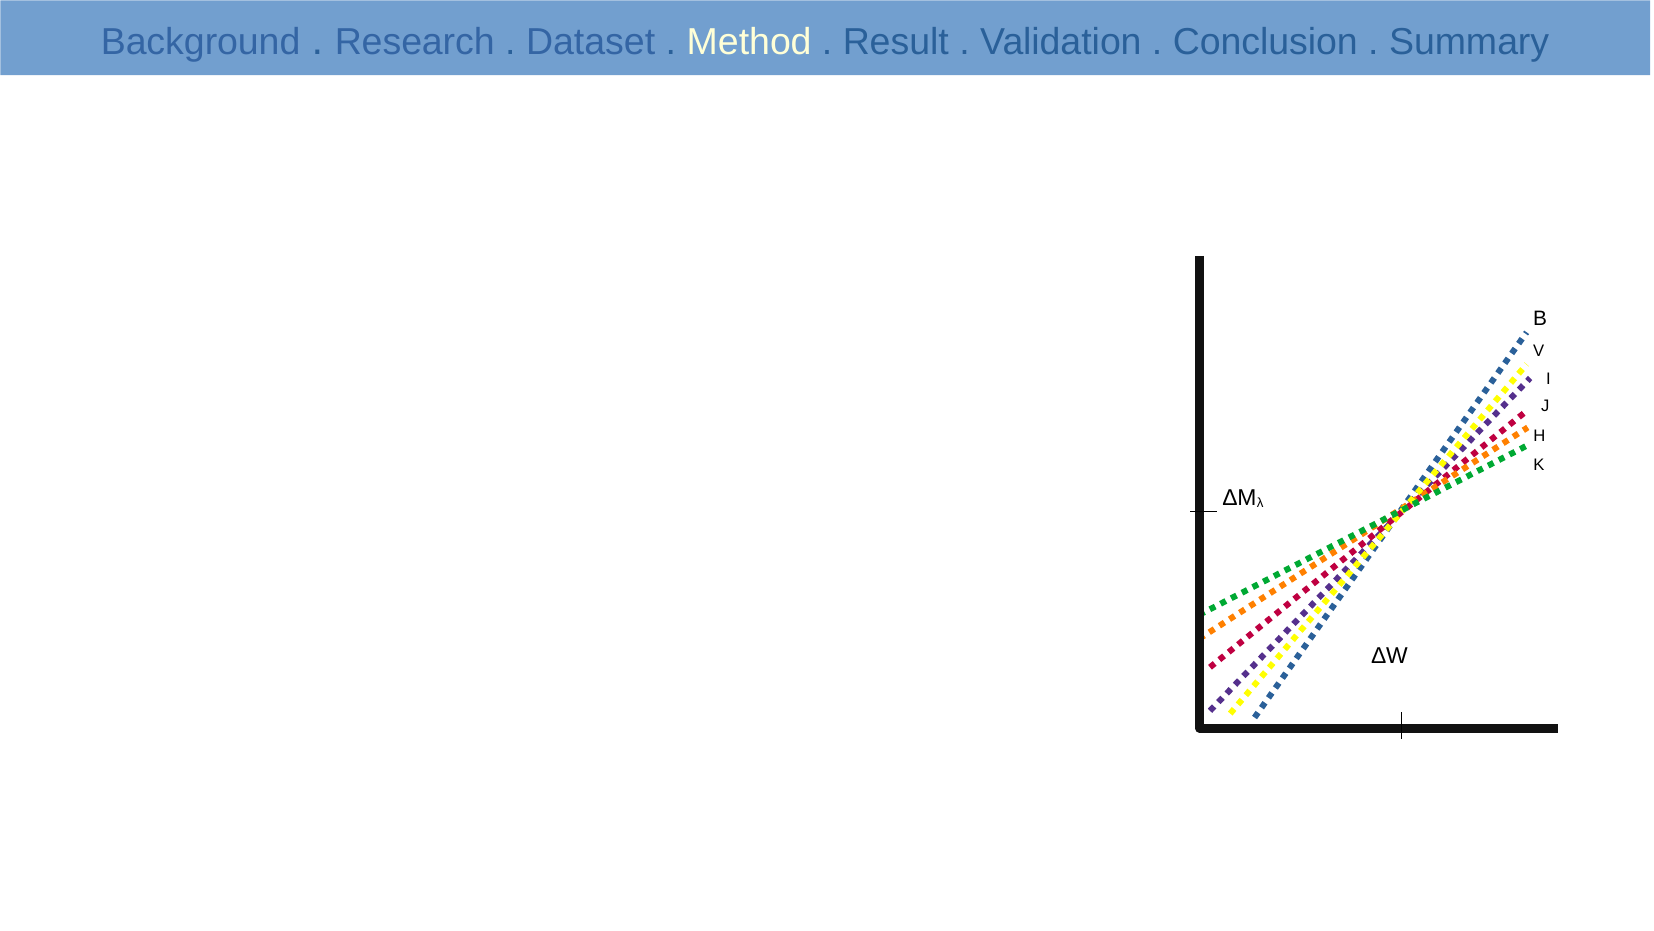

Background . Research . Dataset . Method . Result . Validation . Conclusion . Summary

B
V

I

J

H

K
ΔMλ

ΔW

16